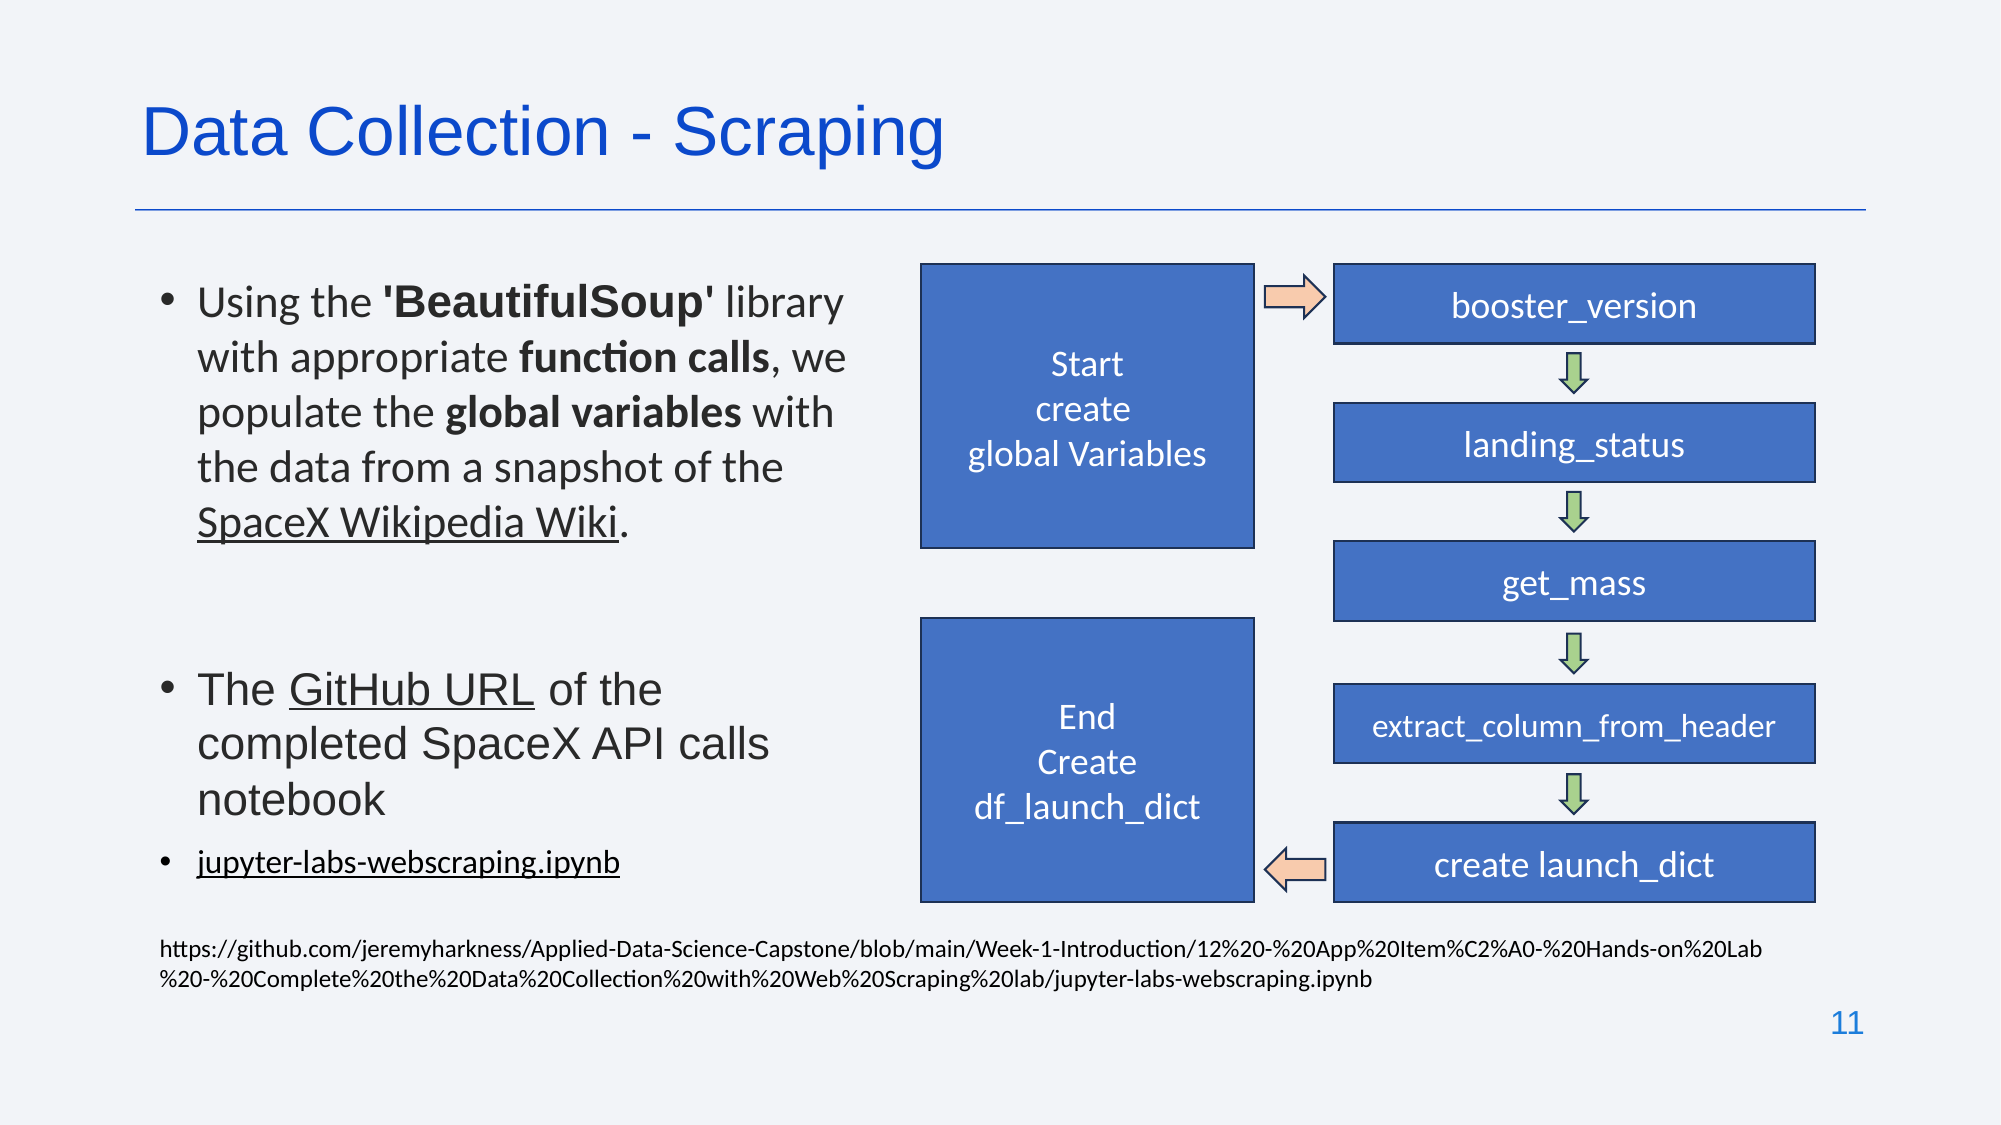

Data Collection - Scraping
Using the 'BeautifulSoup' library with appropriate function calls, we populate the global variables with the data from a snapshot of the SpaceX Wikipedia Wiki.

The GitHub URL of the completed SpaceX API calls notebook
jupyter-labs-webscraping.ipynb

booster_version

landing_status

get_mass

extract_column_from_header

create launch_dict
Start
create
global Variables

End
Create
df_launch_dict

https://github.com/jeremyharkness/Applied-Data-Science-Capstone/blob/main/Week-1-Introduction/12%20-%20App%20Item%C2%A0-%20Hands-on%20Lab%20-%20Complete%20the%20Data%20Collection%20with%20Web%20Scraping%20lab/jupyter-labs-webscraping.ipynb
11